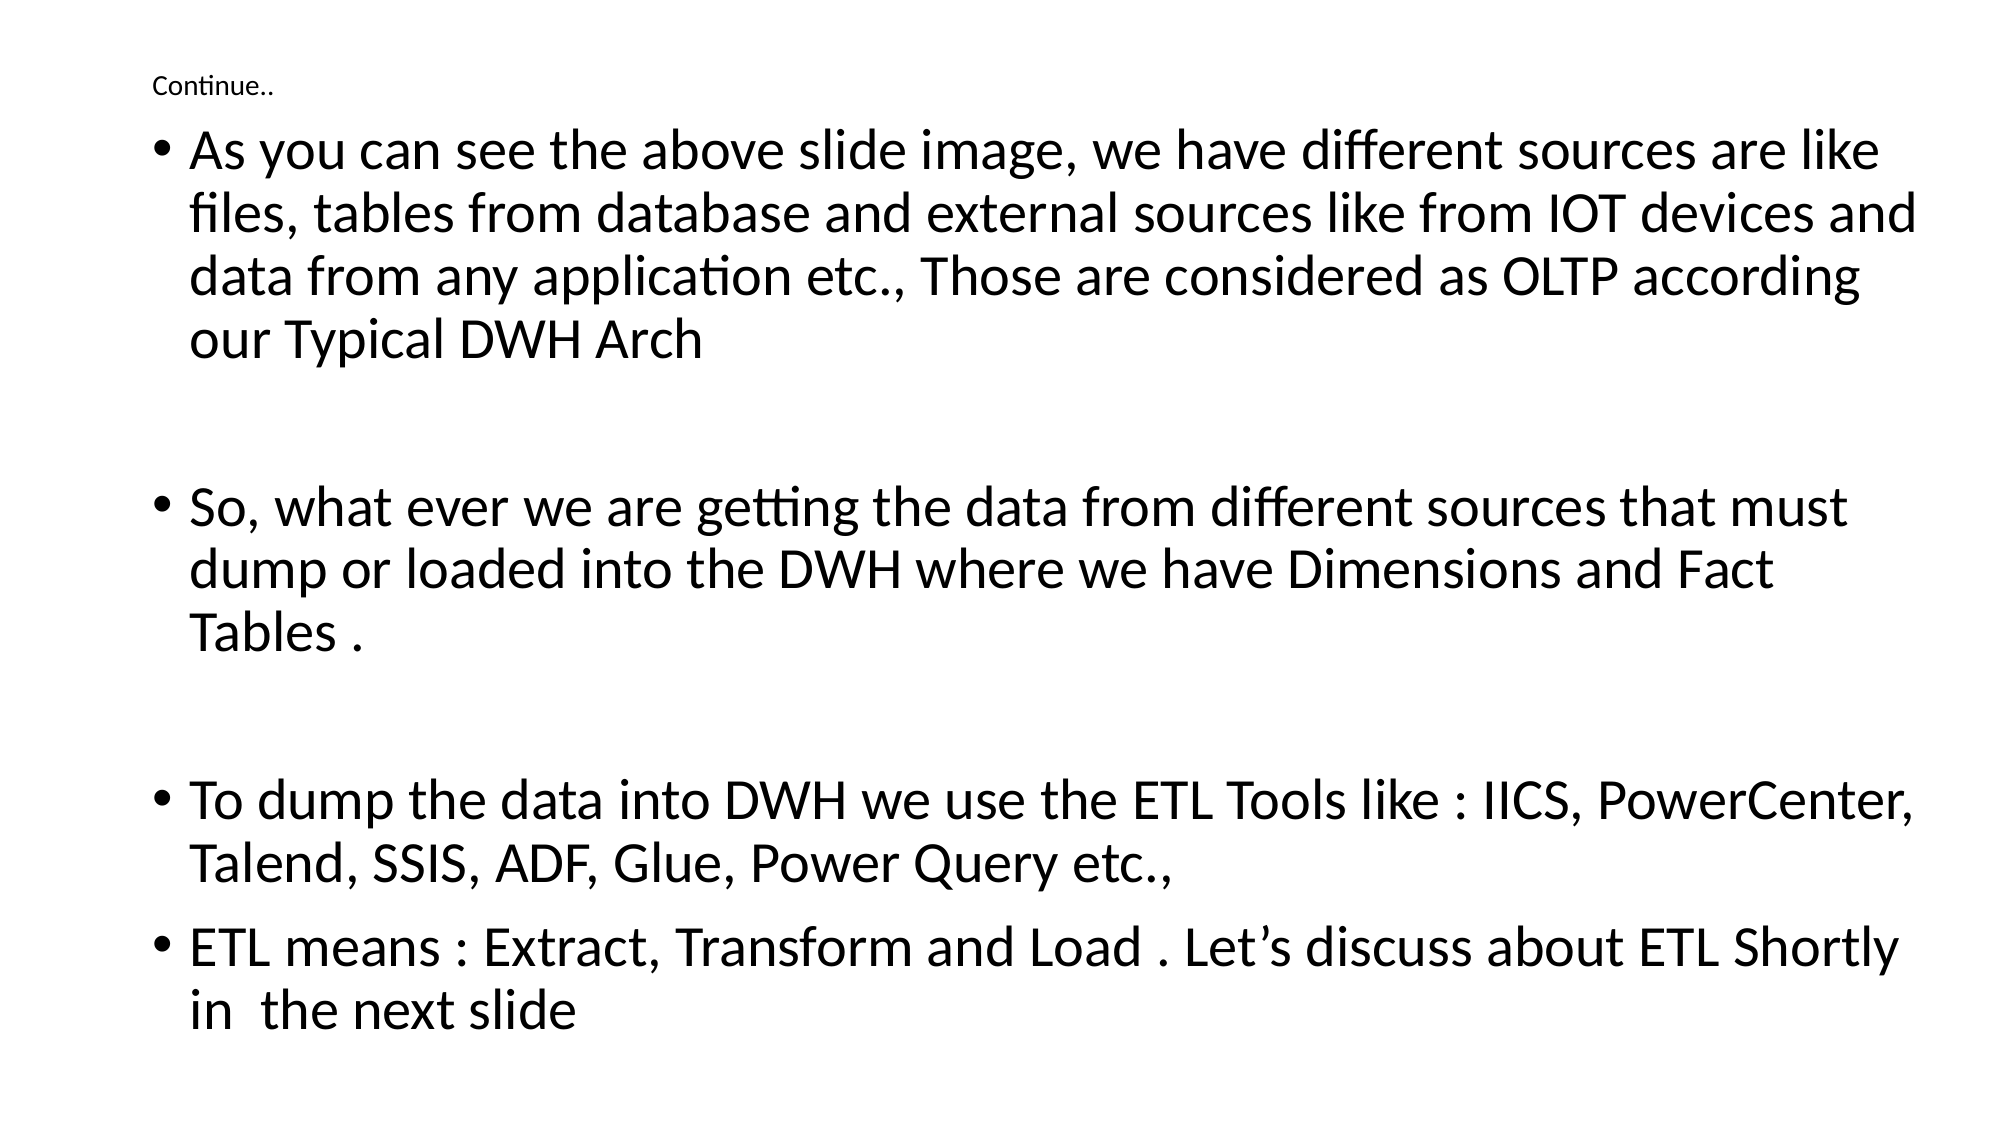

# Continue..
As you can see the above slide image, we have different sources are like files, tables from database and external sources like from IOT devices and data from any application etc., Those are considered as OLTP according our Typical DWH Arch

So, what ever we are getting the data from different sources that must dump or loaded into the DWH where we have Dimensions and Fact Tables .

To dump the data into DWH we use the ETL Tools like : IICS, PowerCenter, Talend, SSIS, ADF, Glue, Power Query etc.,
ETL means : Extract, Transform and Load . Let’s discuss about ETL Shortly in  the next slide